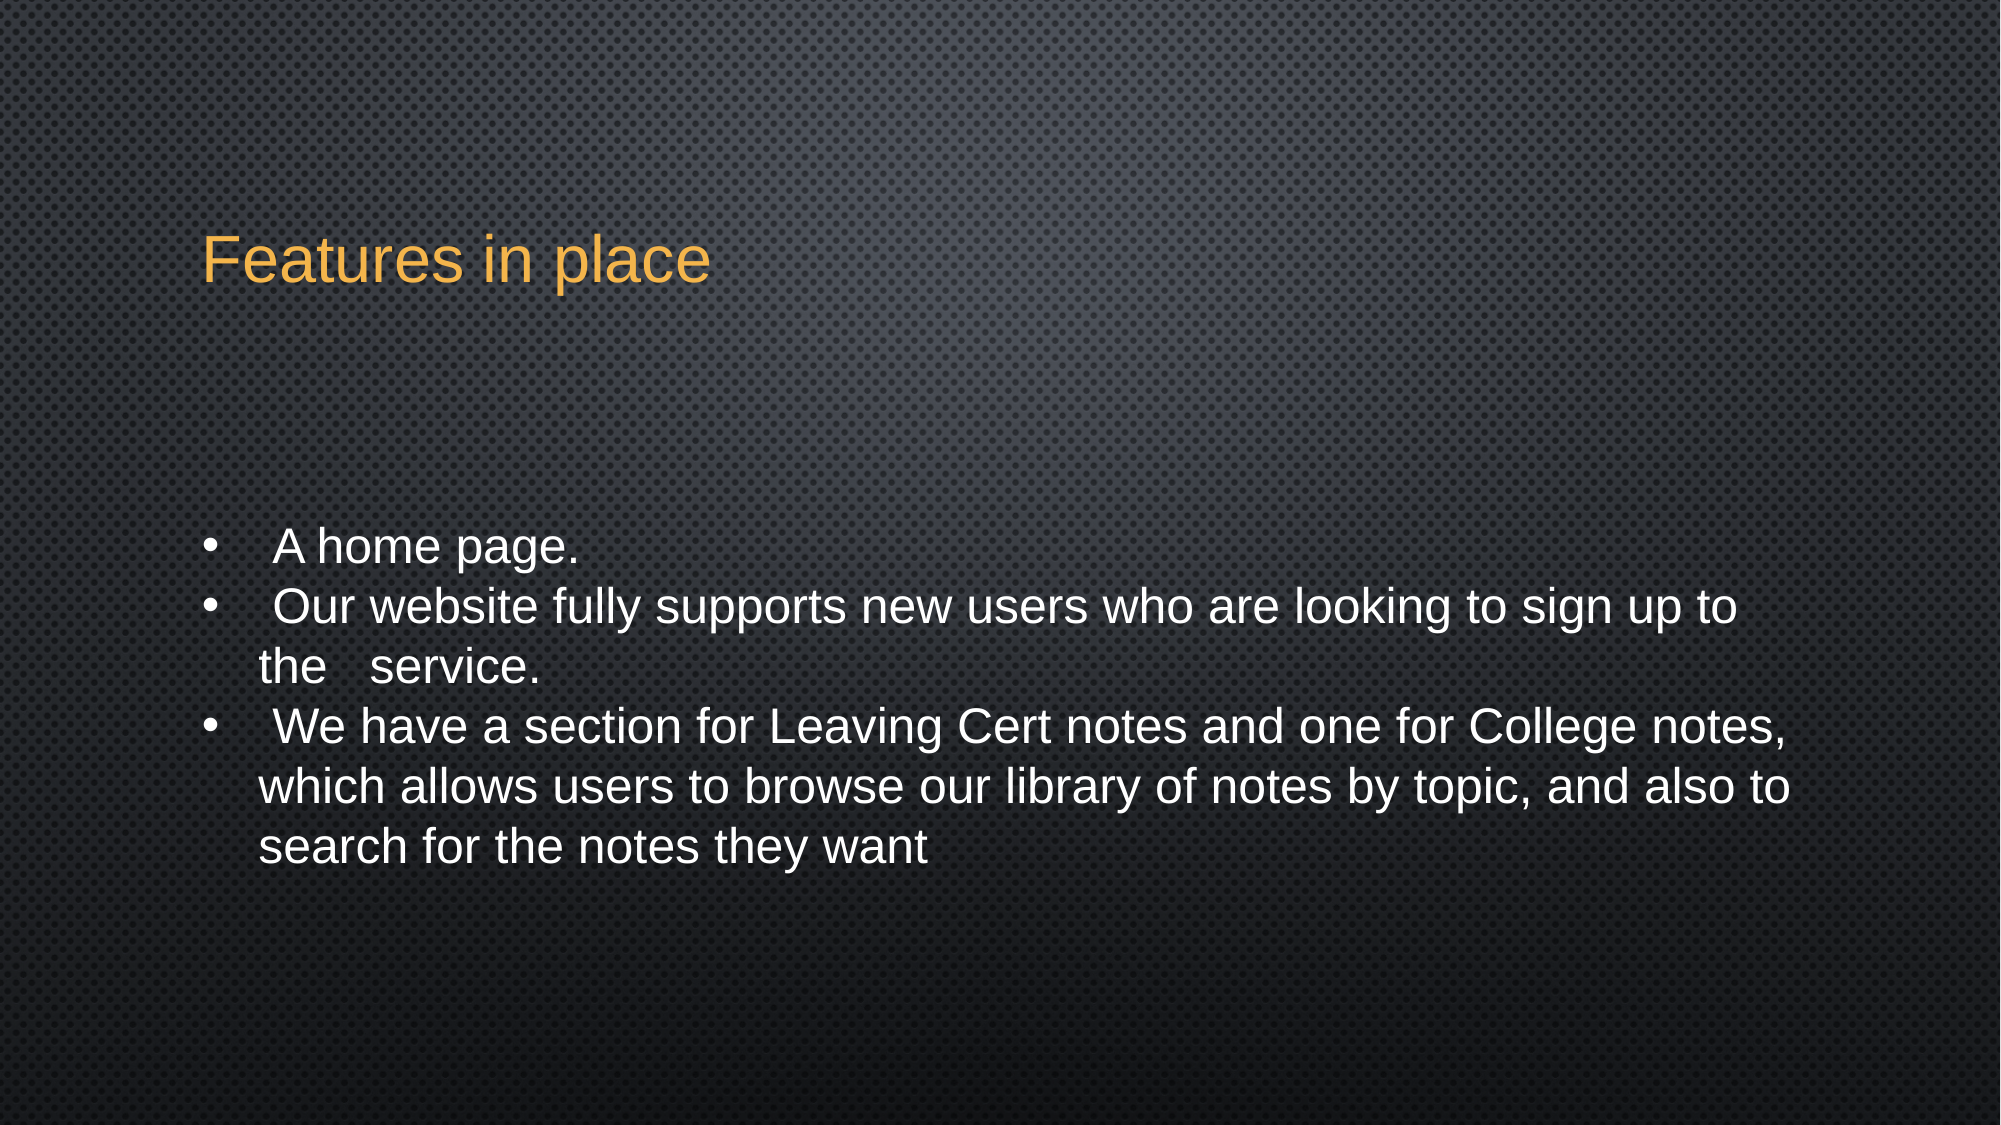

Features in place
 A home page.
 Our website fully supports new users who are looking to sign up to the   service.
 We have a section for Leaving Cert notes and one for College notes, which allows users to browse our library of notes by topic, and also to search for the notes they want